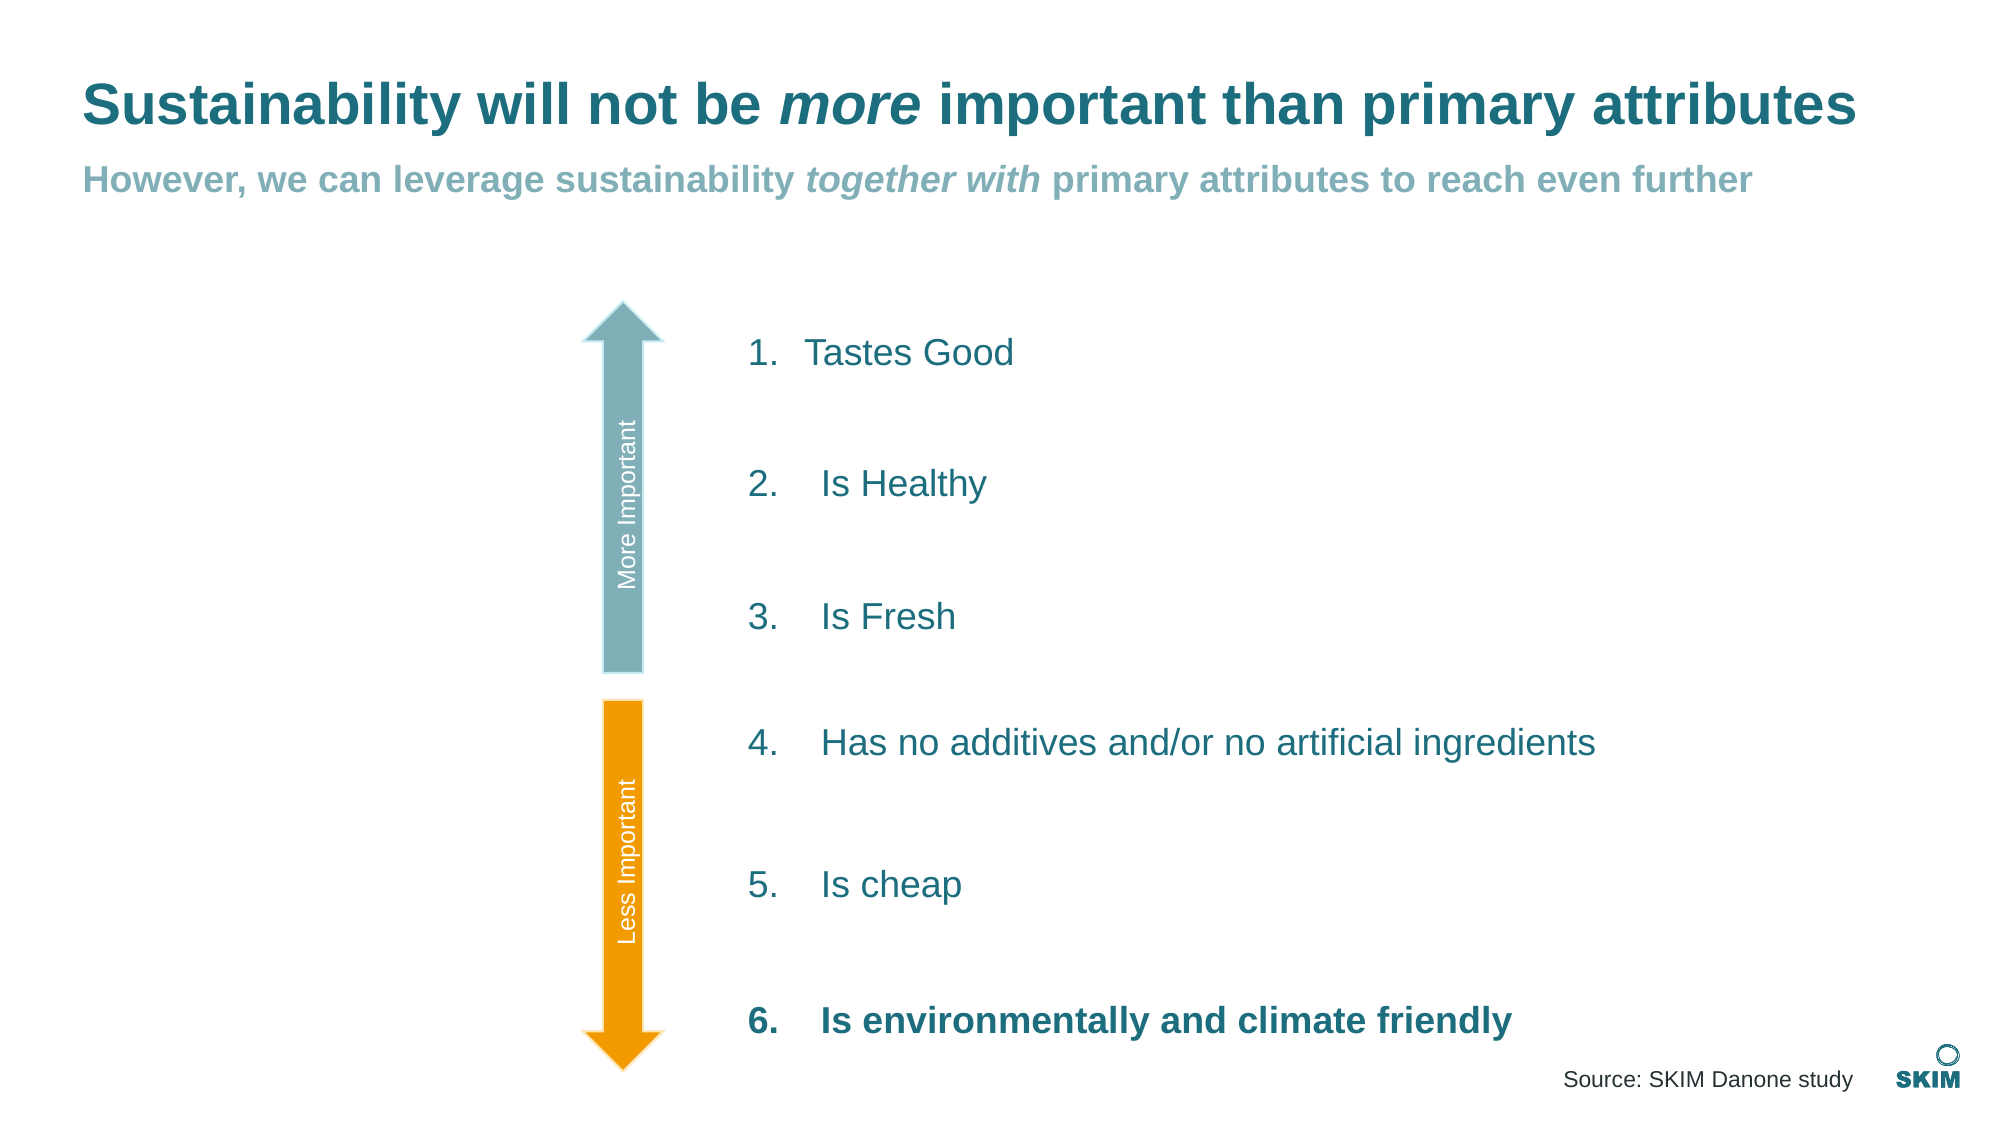

# Sustainability will not be more important than primary attributes
However, we can leverage sustainability together with primary attributes to reach even further

More Important
Tastes Good
2.    Is Healthy
3.    Is Fresh
4.    Has no additives and/or no artificial ingredients

Less Important
5.    Is cheap
6.    Is environmentally and climate friendly
Source: SKIM Danone study